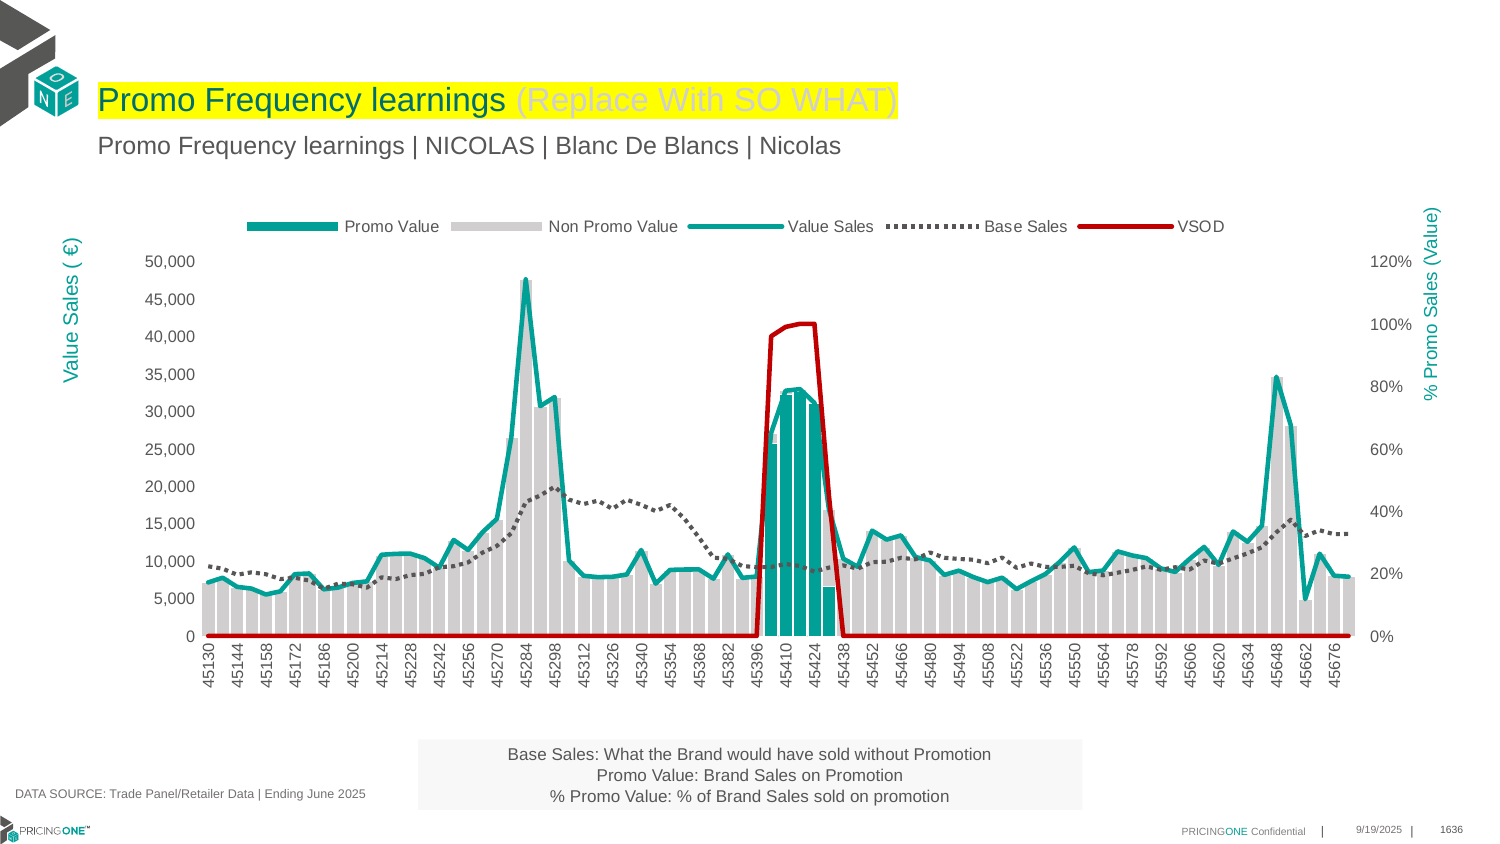

# Promo Frequency learnings (Replace With SO WHAT)
Promo Frequency learnings | NICOLAS | Blanc De Blancs | Nicolas

### Chart

| Category | Promo Value | Non Promo Value | Value Sales | Base Sales | VSOD |
|---|---|---|---|---|---|
| 45130.0 | 0.0 | 7142.0 | 7142.0 | 9294.0 | 0.0 |
| 45137.0 | 0.0 | 7764.0 | 7764.0 | 8974.0 | 0.0 |
| 45144.0 | 0.0 | 6553.0 | 6553.0 | 8172.0 | 0.0 |
| 45151.0 | 0.0 | 6315.0 | 6315.0 | 8492.0 | 0.0 |
| 45158.0 | 0.0 | 5529.0 | 5529.0 | 8232.0 | 0.0 |
| 45165.0 | 0.0 | 5955.0 | 5955.0 | 7586.0 | 0.0 |
| 45172.0 | 0.0 | 8251.0 | 8251.0 | 7764.0 | 0.0 |
| 45179.0 | 0.0 | 8337.0 | 8337.0 | 7378.0 | 0.0 |
| 45186.0 | 0.0 | 6222.0 | 6222.0 | 6296.0 | 0.0 |
| 45193.0 | 0.0 | 6456.0 | 6456.0 | 6978.0 | 0.0 |
| 45200.0 | 0.0 | 7068.0 | 7068.0 | 6898.0 | 0.0 |
| 45207.0 | 0.0 | 7289.0 | 7289.0 | 6440.0 | 0.0 |
| 45214.0 | 0.0 | 10836.0 | 10836.0 | 7822.0 | 0.0 |
| 45221.0 | 0.0 | 10956.0 | 10956.0 | 7586.0 | 0.0 |
| 45228.0 | 0.0 | 10983.0 | 10983.0 | 8122.0 | 0.0 |
| 45235.0 | 0.0 | 10377.0 | 10377.0 | 8288.0 | 0.0 |
| 45242.0 | 0.0 | 9105.0 | 9105.0 | 9170.0 | 0.0 |
| 45249.0 | 0.0 | 12810.0 | 12810.0 | 9306.0 | 0.0 |
| 45256.0 | 0.0 | 11472.0 | 11472.0 | 9812.0 | 0.0 |
| 45263.0 | 0.0 | 13825.0 | 13825.0 | 11114.0 | 0.0 |
| 45270.0 | 0.0 | 15627.0 | 15627.0 | 12014.0 | 0.0 |
| 45277.0 | 0.0 | 26489.0 | 26489.0 | 13712.0 | 0.0 |
| 45284.0 | 0.0 | 47600.0 | 47600.0 | 17890.0 | 0.0 |
| 45291.0 | 0.0 | 30669.0 | 30669.0 | 18737.0 | 0.0 |
| 45298.0 | 0.0 | 31893.0 | 31893.0 | 19923.0 | 0.0 |
| 45305.0 | 0.0 | 10069.0 | 10069.0 | 18188.0 | 0.0 |
| 45312.0 | 0.0 | 8026.0 | 8026.0 | 17604.0 | 0.0 |
| 45319.0 | 0.0 | 7845.0 | 7845.0 | 18042.0 | 0.0 |
| 45326.0 | 0.0 | 7896.0 | 7896.0 | 16962.0 | 0.0 |
| 45333.0 | 0.0 | 8202.0 | 8202.0 | 18178.0 | 0.0 |
| 45340.0 | 0.0 | 11473.0 | 11473.0 | 17490.0 | 0.0 |
| 45347.0 | 0.0 | 6978.0 | 6978.0 | 16656.0 | 0.0 |
| 45354.0 | 0.0 | 8812.0 | 8812.0 | 17478.0 | 0.0 |
| 45361.0 | 0.0 | 8859.0 | 8859.0 | 15630.0 | 0.0 |
| 45368.0 | 0.0 | 8881.0 | 8881.0 | 13132.0 | 0.0 |
| 45375.0 | 0.0 | 7644.0 | 7644.0 | 10450.0 | 0.0 |
| 45382.0 | 0.0 | 10880.0 | 10880.0 | 10290.0 | 0.0 |
| 45389.0 | 0.0 | 7751.0 | 7751.0 | 9334.0 | 0.0 |
| 45396.0 | 0.0 | 7929.0 | 7929.0 | 9168.0 | 0.0 |
| 45403.0 | 25695.0 | 1415.0 | 27110.0 | 9198.0 | 0.96 |
| 45410.0 | 32306.0 | 431.0 | 32737.0 | 9598.0 | 0.99 |
| 45417.0 | 32628.0 | 322.0 | 32950.0 | 9332.0 | 1.0 |
| 45424.0 | 31007.0 | 108.0 | 31115.0 | 8588.0 | 1.0 |
| 45431.0 | 6630.0 | 10299.0 | 16929.0 | 9120.0 | 0.45 |
| 45438.0 | 0.0 | 10306.0 | 10306.0 | 9418.0 | 0.0 |
| 45445.0 | 0.0 | 9228.0 | 9228.0 | 8984.0 | 0.0 |
| 45452.0 | 0.0 | 14047.0 | 14047.0 | 9850.0 | 0.0 |
| 45459.0 | 0.0 | 12862.0 | 12862.0 | 9902.0 | 0.0 |
| 45466.0 | 0.0 | 13416.0 | 13416.0 | 10432.0 | 0.0 |
| 45473.0 | 0.0 | 10534.0 | 10534.0 | 10228.0 | 0.0 |
| 45480.0 | 0.0 | 10078.0 | 10078.0 | 11138.0 | 0.0 |
| 45487.0 | 0.0 | 8146.0 | 8146.0 | 10434.0 | 0.0 |
| 45494.0 | 0.0 | 8715.0 | 8715.0 | 10270.0 | 0.0 |
| 45501.0 | 0.0 | 7864.0 | 7864.0 | 10174.0 | 0.0 |
| 45508.0 | 0.0 | 7181.0 | 7181.0 | 9708.0 | 0.0 |
| 45515.0 | 0.0 | 7772.0 | 7772.0 | 10462.0 | 0.0 |
| 45522.0 | 0.0 | 6249.0 | 6249.0 | 9094.0 | 0.0 |
| 45529.0 | 0.0 | 7296.0 | 7296.0 | 9664.0 | 0.0 |
| 45536.0 | 0.0 | 8263.0 | 8263.0 | 9224.0 | 0.0 |
| 45543.0 | 0.0 | 9882.0 | 9882.0 | 9208.0 | 0.0 |
| 45550.0 | 0.0 | 11812.0 | 11812.0 | 9368.0 | 0.0 |
| 45557.0 | 0.0 | 8514.0 | 8514.0 | 8358.0 | 0.0 |
| 45564.0 | 0.0 | 8727.0 | 8727.0 | 8100.0 | 0.0 |
| 45571.0 | 0.0 | 11293.0 | 11293.0 | 8440.0 | 0.0 |
| 45578.0 | 0.0 | 10746.0 | 10746.0 | 8800.0 | 0.0 |
| 45585.0 | 0.0 | 10386.0 | 10386.0 | 9280.0 | 0.0 |
| 45592.0 | 0.0 | 9013.0 | 9013.0 | 8834.0 | 0.0 |
| 45599.0 | 0.0 | 8545.0 | 8545.0 | 9172.0 | 0.0 |
| 45606.0 | 0.0 | 10291.0 | 10291.0 | 8866.0 | 0.0 |
| 45613.0 | 0.0 | 11882.0 | 11882.0 | 10072.0 | 0.0 |
| 45620.0 | 0.0 | 9477.0 | 9477.0 | 9642.0 | 0.0 |
| 45627.0 | 0.0 | 13937.0 | 13937.0 | 10352.0 | 0.0 |
| 45634.0 | 0.0 | 12569.0 | 12569.0 | 11014.0 | 0.0 |
| 45641.0 | 0.0 | 14717.0 | 14717.0 | 11832.0 | 0.0 |
| 45648.0 | 0.0 | 34607.0 | 34607.0 | 13814.0 | 0.0 |
| 45655.0 | 0.0 | 28130.0 | 28130.0 | 15510.0 | 0.0 |
| 45662.0 | 0.0 | 4904.0 | 4904.0 | 13330.0 | 0.0 |
| 45669.0 | 0.0 | 10976.0 | 10976.0 | 14104.0 | 0.0 |
| 45676.0 | 0.0 | 8040.0 | 8040.0 | 13574.0 | 0.0 |
| 45683.0 | 0.0 | 7899.0 | 7899.0 | 13622.0 | 0.0 |
% Promo Sales (Value)
Value Sales ( €)
Base Sales: What the Brand would have sold without Promotion
Promo Value: Brand Sales on Promotion
% Promo Value: % of Brand Sales sold on promotion
DATA SOURCE: Trade Panel/Retailer Data | Ending June 2025

9/19/2025
1636